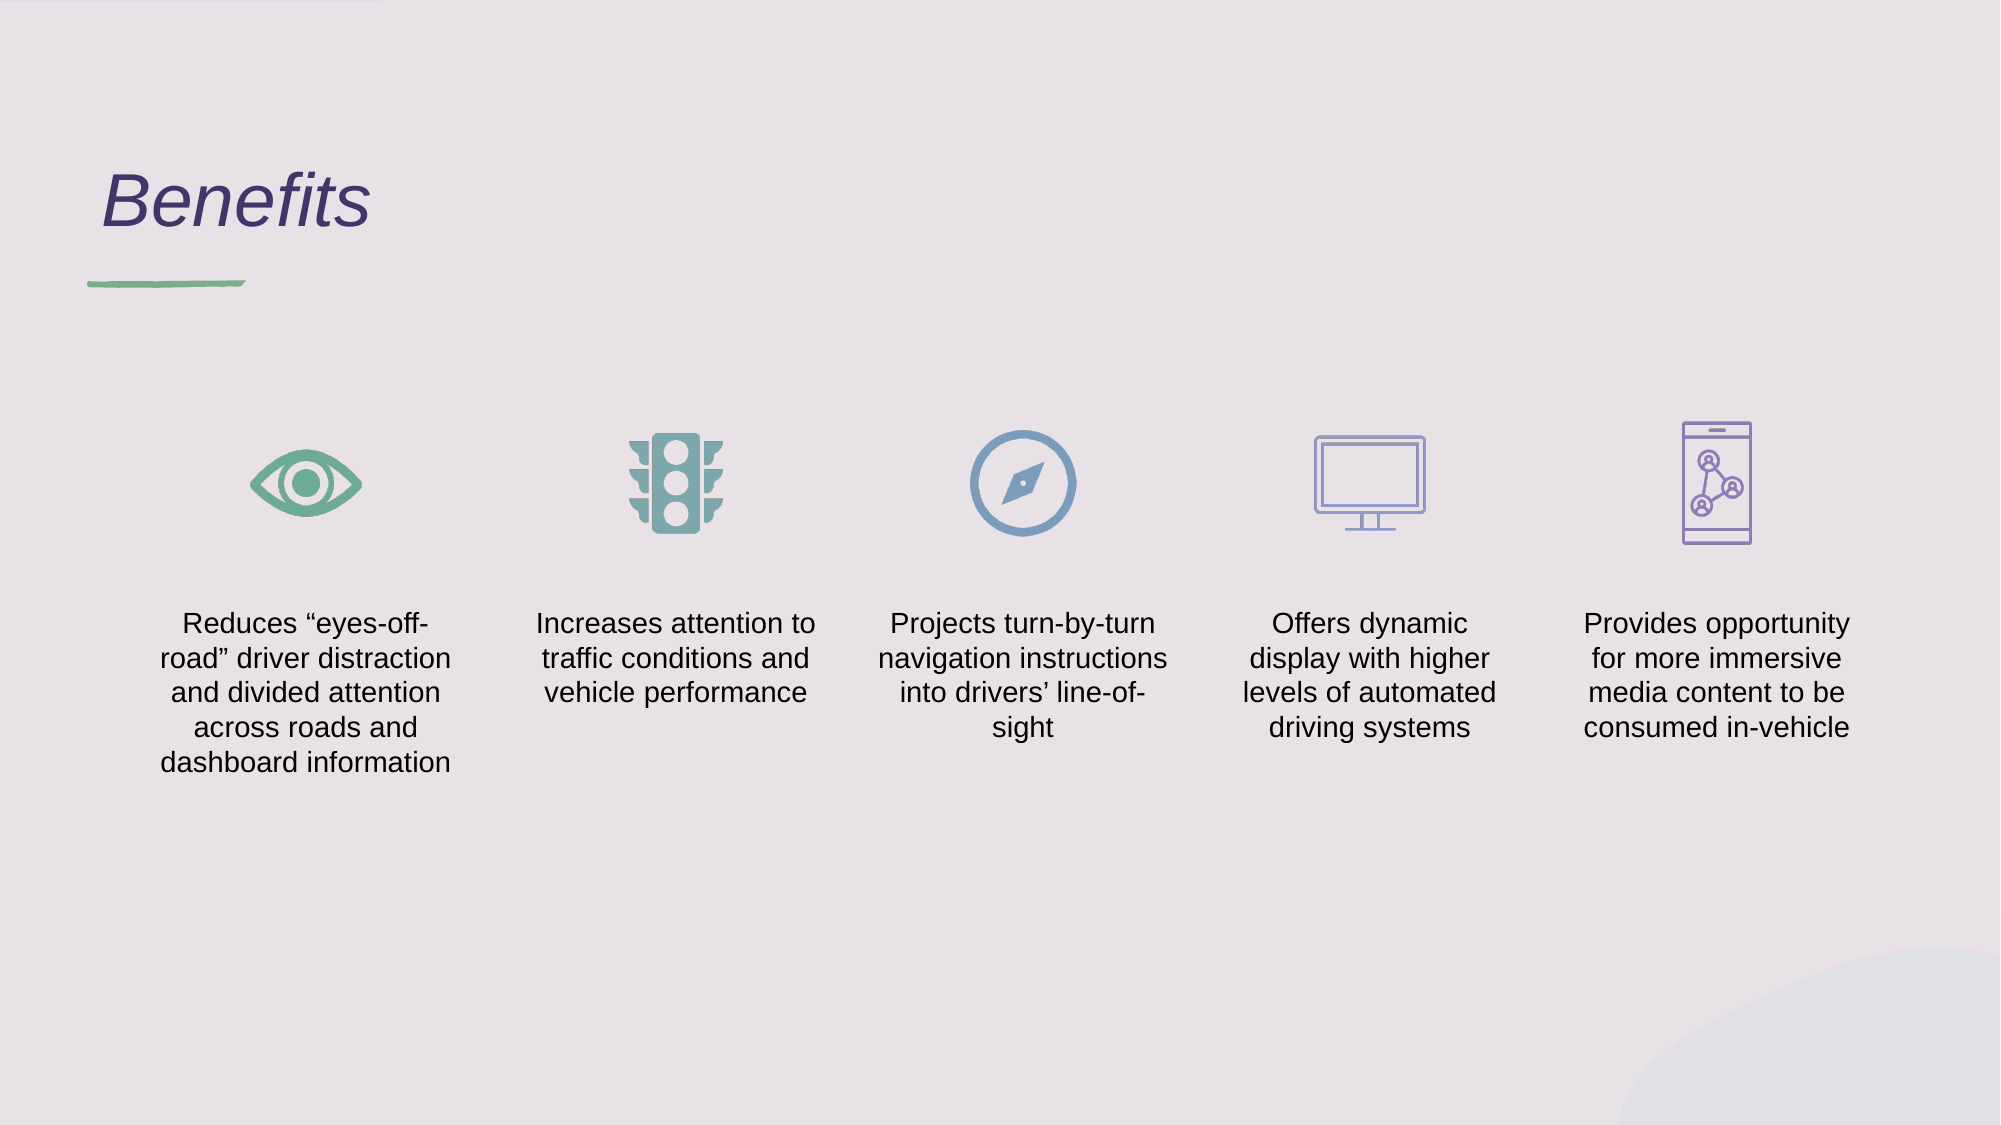

# Benefits
Reduces “eyes-off-road” driver distraction and divided attention across roads and dashboard information
Increases attention to traffic conditions and vehicle performance
Projects turn-by-turn navigation instructions into drivers’ line-of-sight
Offers dynamic display with higher levels of automated driving systems
Provides opportunity for more immersive media content to be consumed in-vehicle